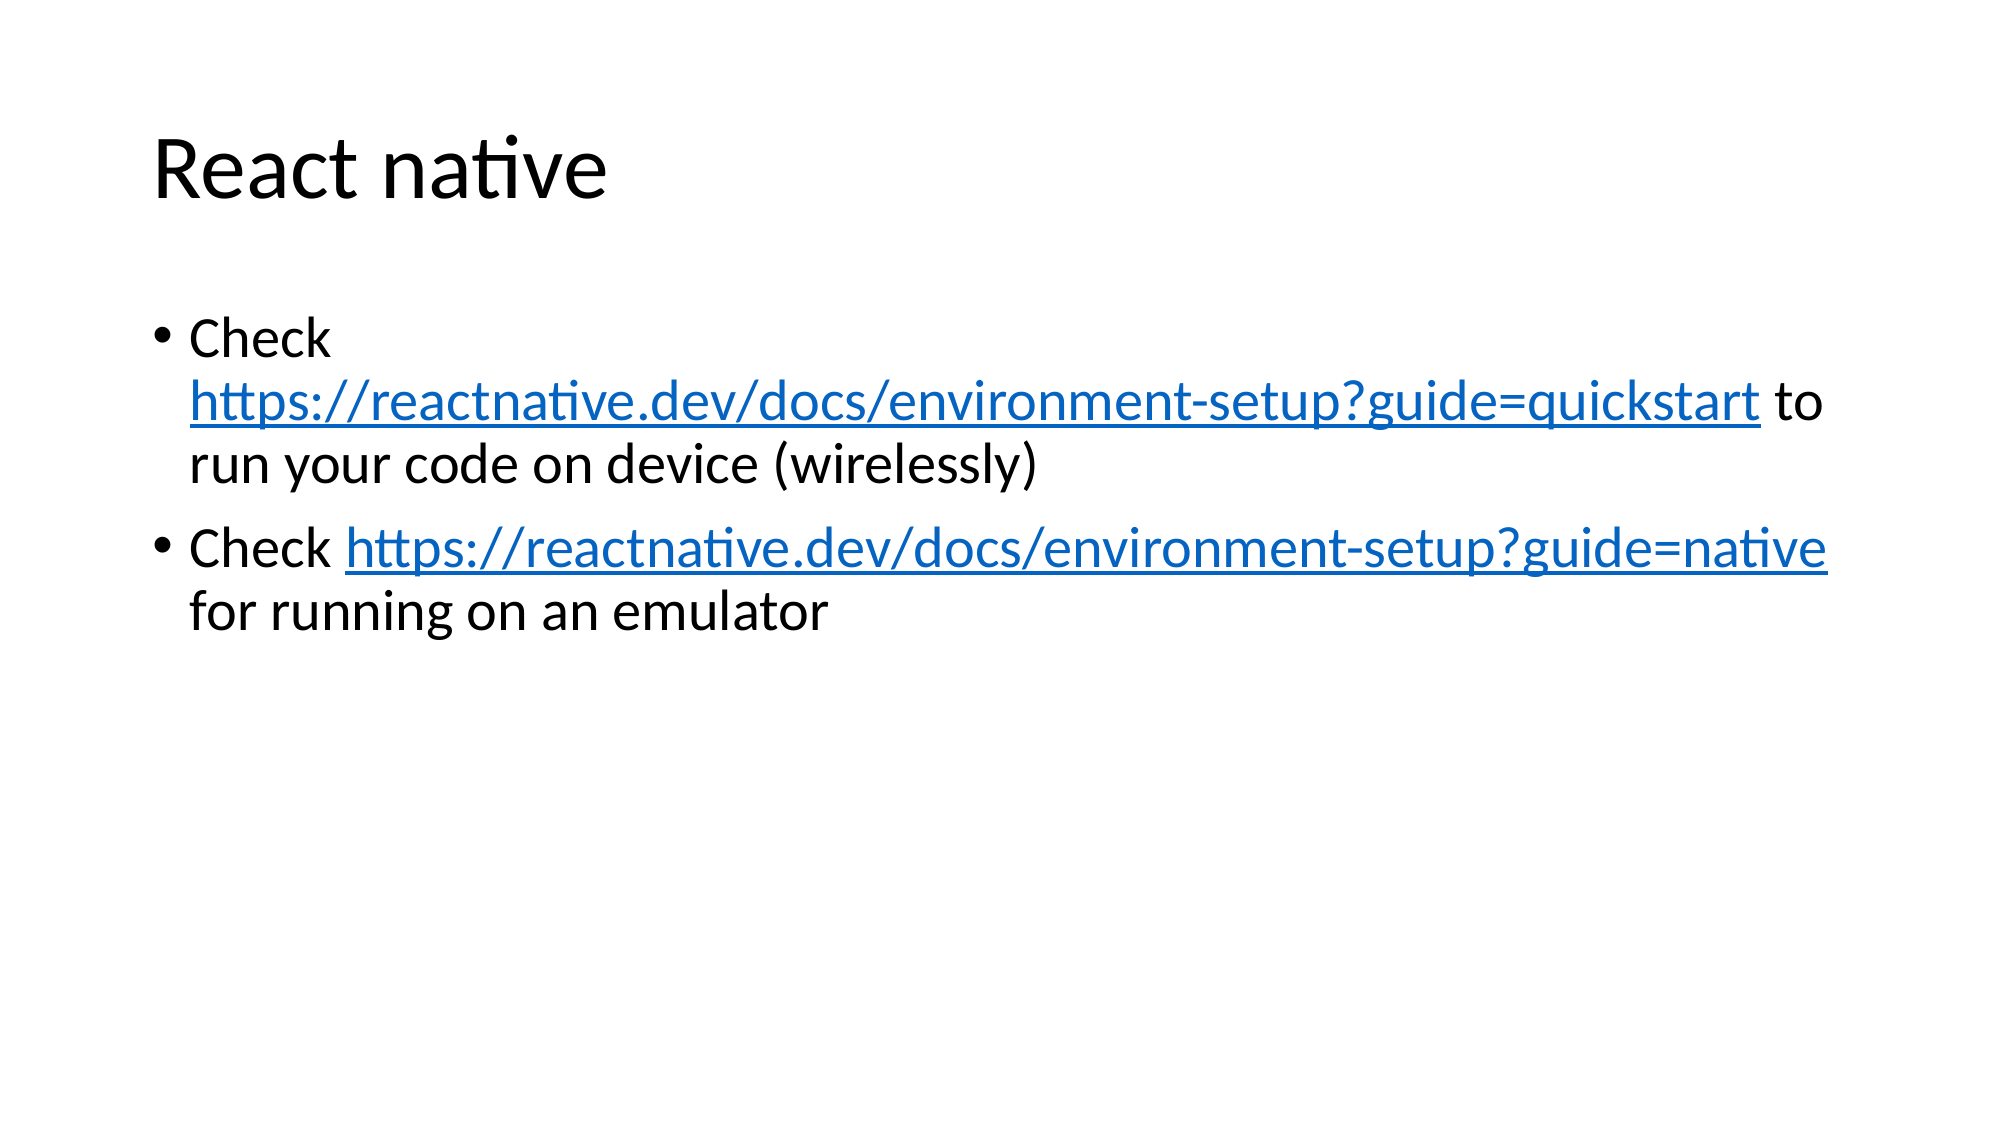

# React native
Check https://reactnative.dev/docs/environment-setup?guide=quickstart to run your code on device (wirelessly)
Check https://reactnative.dev/docs/environment-setup?guide=native for running on an emulator